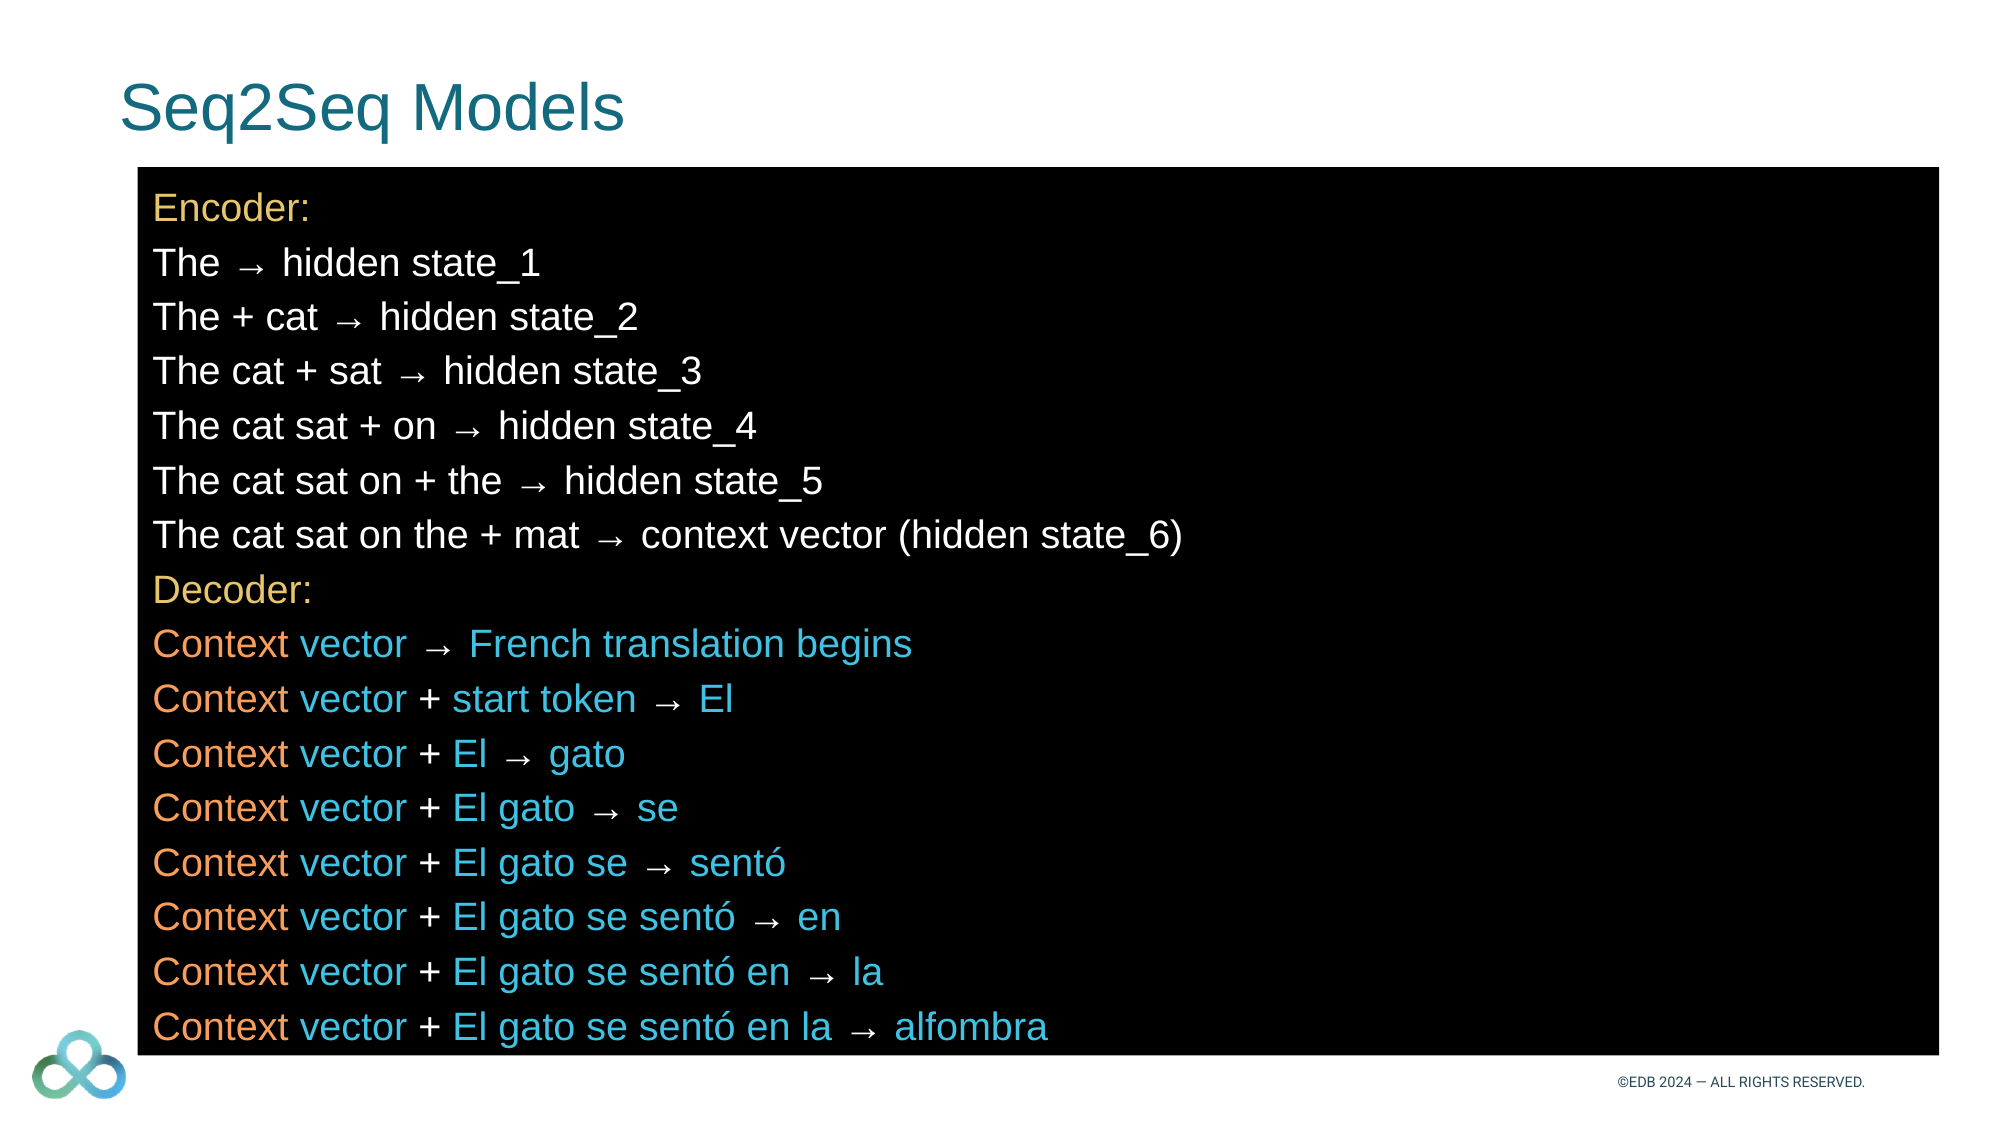

# Seq2Seq Models
Encoder:
The → hidden state_1
The + cat → hidden state_2
The cat + sat → hidden state_3
The cat sat + on → hidden state_4
The cat sat on + the → hidden state_5
The cat sat on the + mat → context vector (hidden state_6)
Decoder:
Context vector → French translation begins
Context vector + start token → El
Context vector + El → gato
Context vector + El gato → se
Context vector + El gato se → sentó
Context vector + El gato se sentó → en
Context vector + El gato se sentó en → la
Context vector + El gato se sentó en la → alfombra